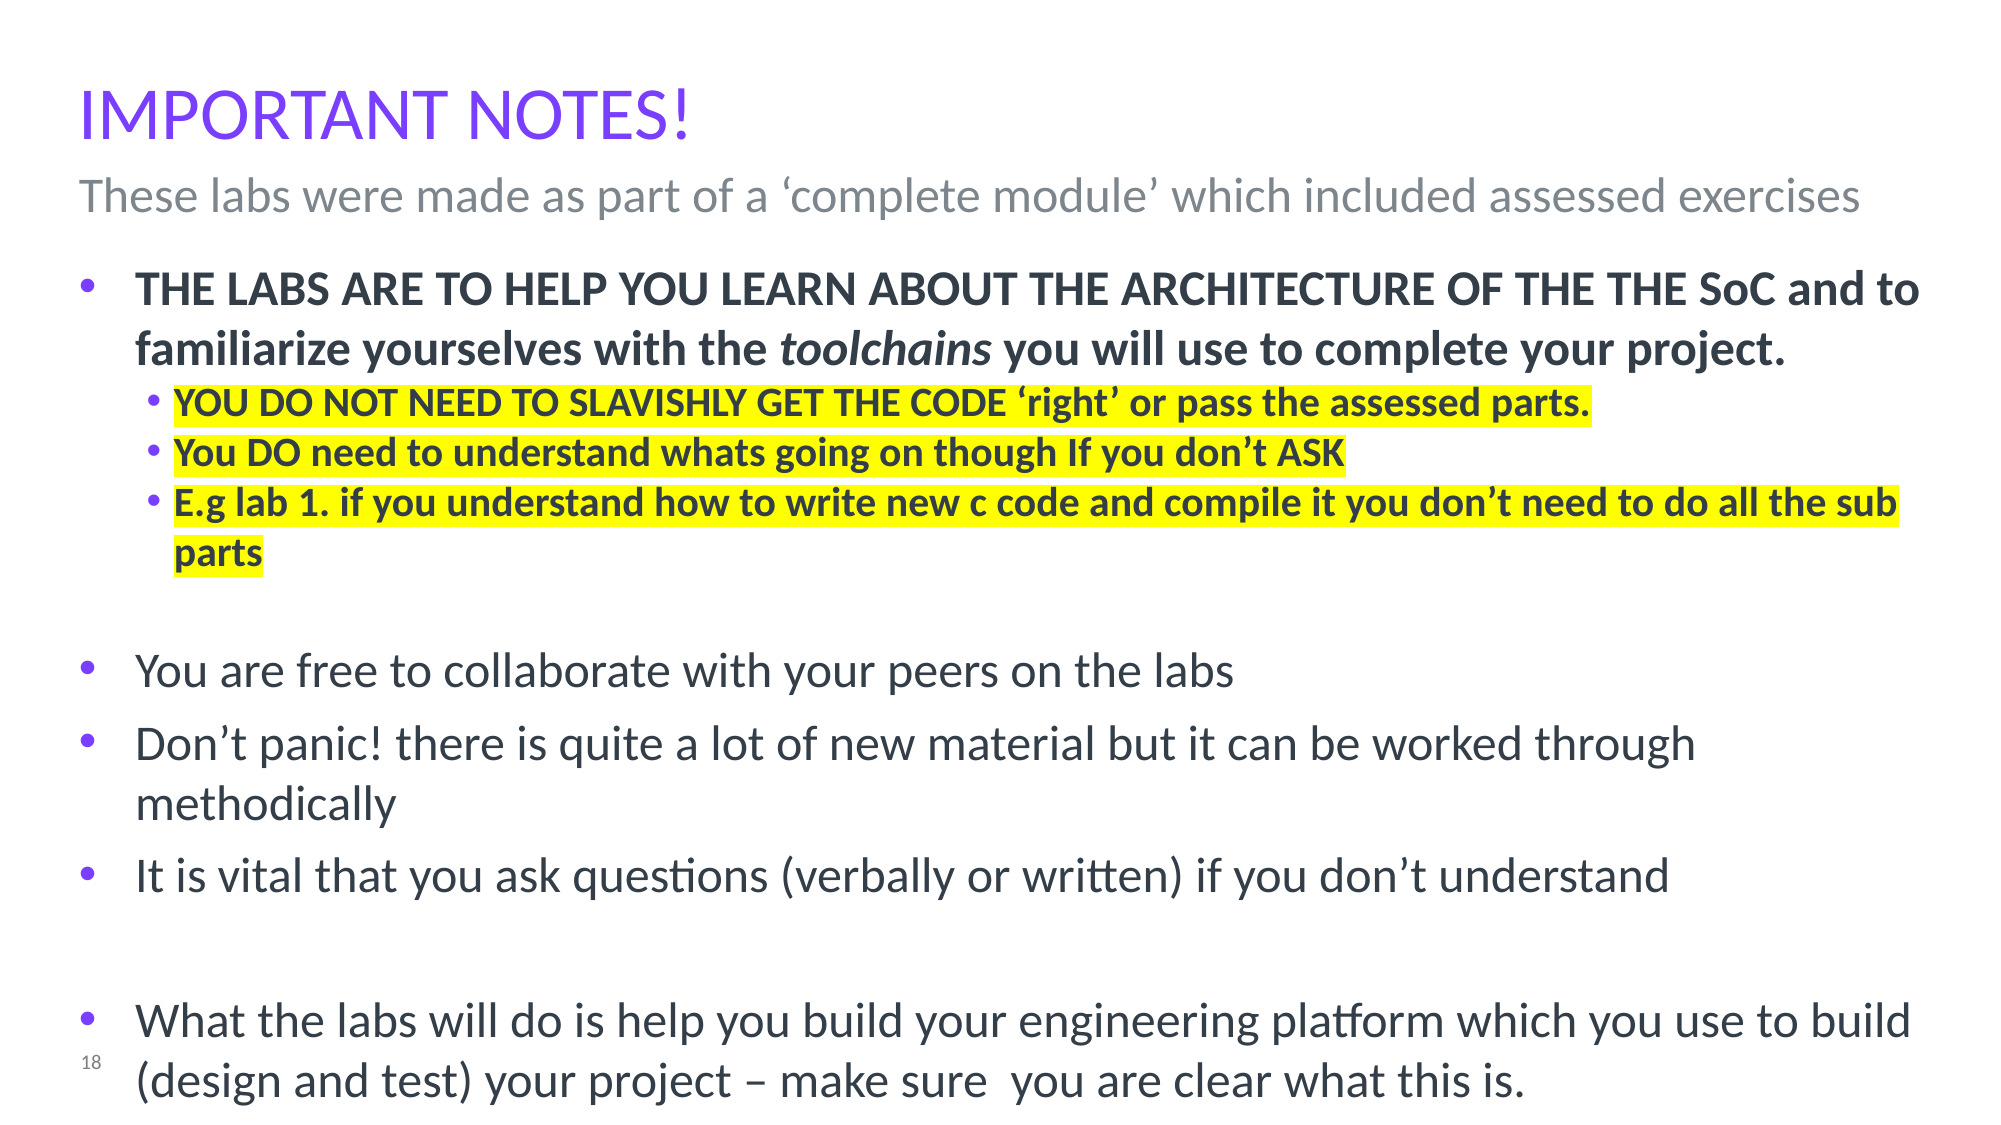

# IMPORTANT NOTES!
These labs were made as part of a ‘complete module’ which included assessed exercises
THE LABS ARE TO HELP YOU LEARN ABOUT THE ARCHITECTURE OF THE THE SoC and to familiarize yourselves with the toolchains you will use to complete your project.
YOU DO NOT NEED TO SLAVISHLY GET THE CODE ‘right’ or pass the assessed parts.
You DO need to understand whats going on though If you don’t ASK
E.g lab 1. if you understand how to write new c code and compile it you don’t need to do all the sub parts

You are free to collaborate with your peers on the labs
Don’t panic! there is quite a lot of new material but it can be worked through
methodically
It is vital that you ask questions (verbally or written) if you don’t understand

What the labs will do is help you build your engineering platform which you use to build (design and test) your project – make sure  you are clear what this is.